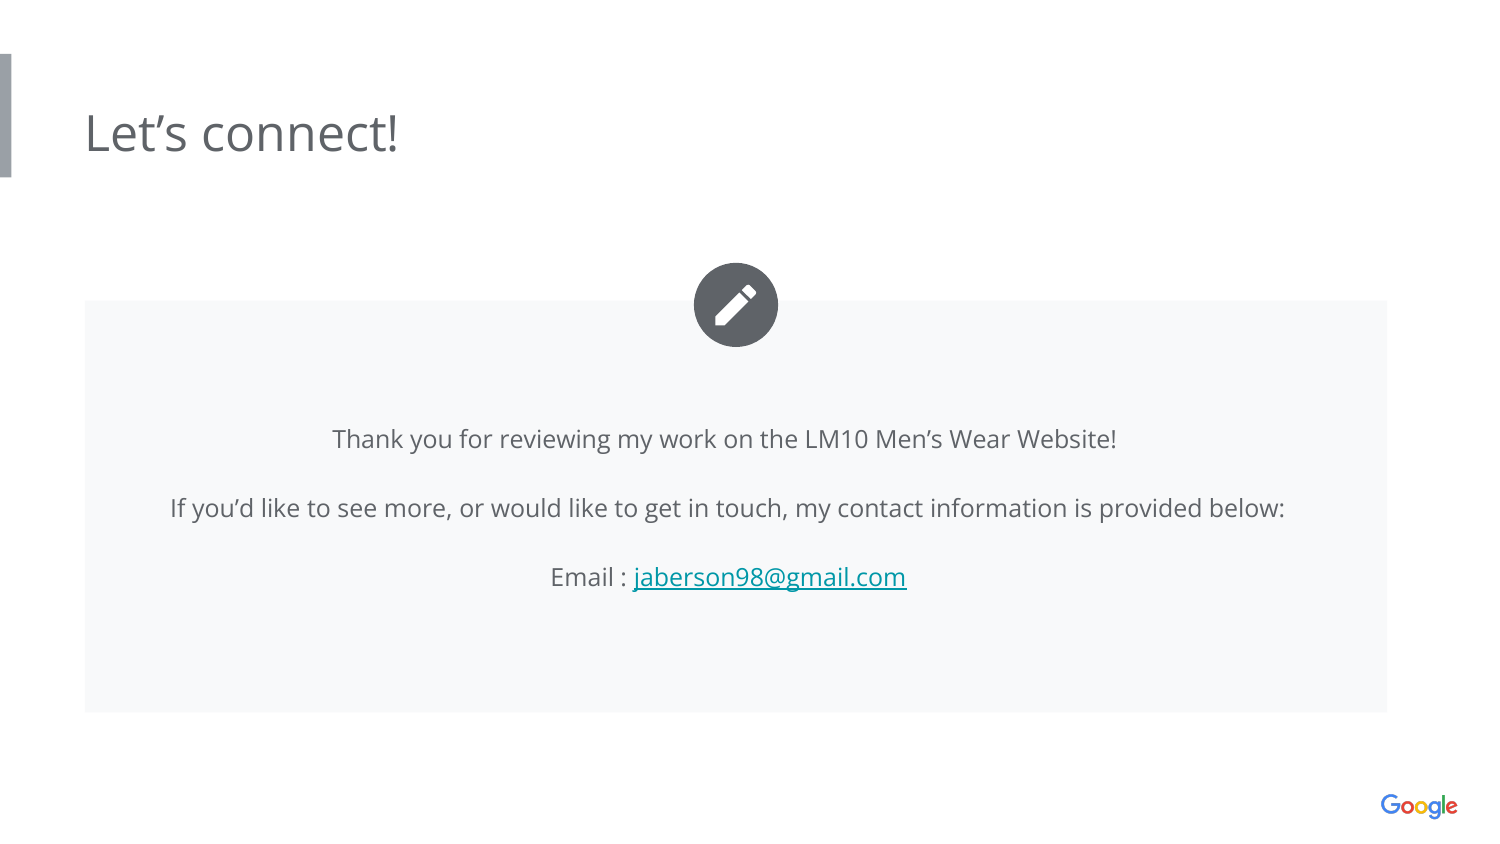

Insert a few sentences summarizing the next steps you would take with this project and why. Feel free to organize next steps in a bullet point list.
Let’s connect!

Thank you for reviewing my work on the LM10 Men’s Wear Website!

If you’d like to see more, or would like to get in touch, my contact information is provided below:

Email : jaberson98@gmail.com